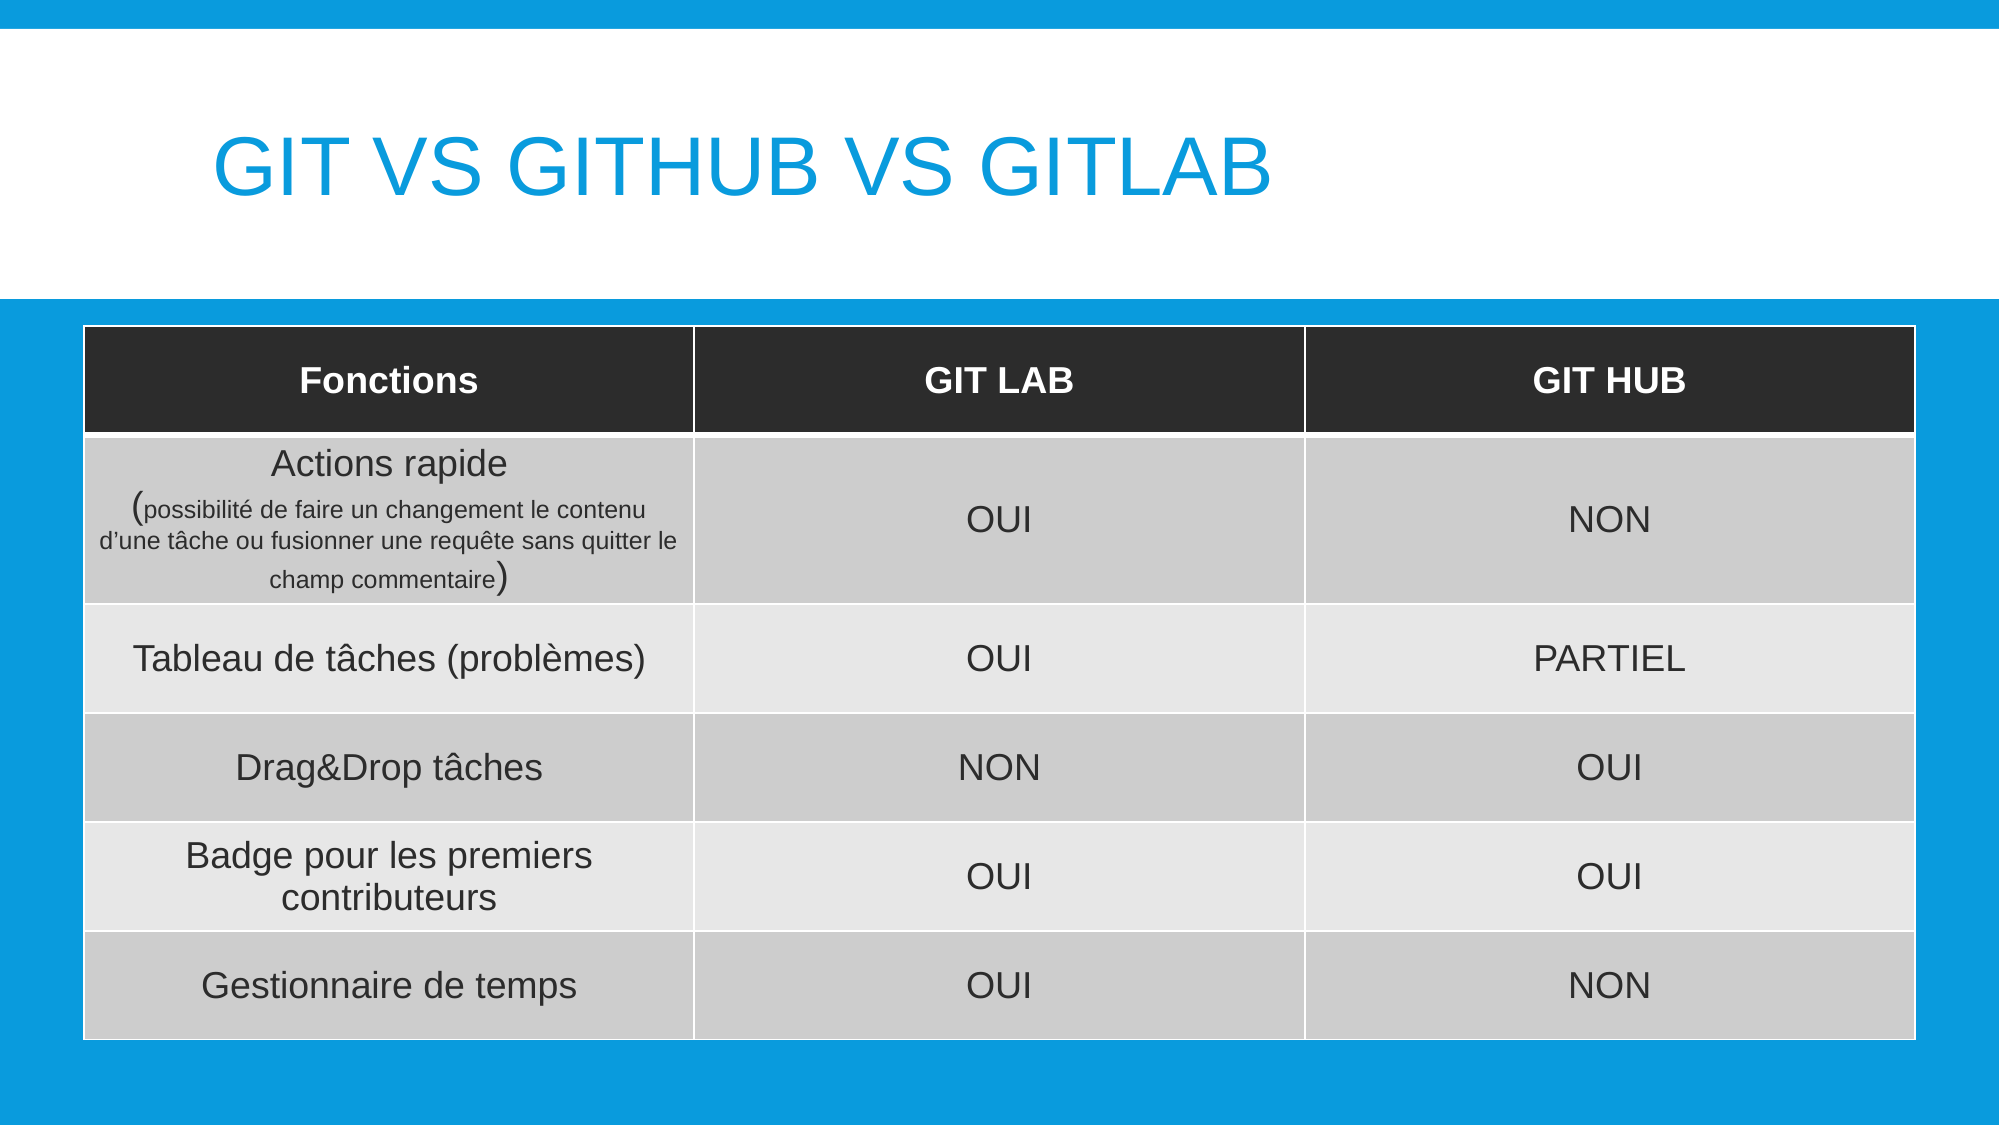

# GIT VS GITHUB VS GITLAB
| Fonctions | GIT LAB | GIT HUB |
| --- | --- | --- |
| Actions rapide (possibilité de faire un changement le contenu d’une tâche ou fusionner une requête sans quitter le champ commentaire) | OUI | NON |
| Tableau de tâches (problèmes) | OUI | PARTIEL |
| Drag&Drop tâches | NON | OUI |
| Badge pour les premiers contributeurs | OUI | OUI |
| Gestionnaire de temps | OUI | NON |